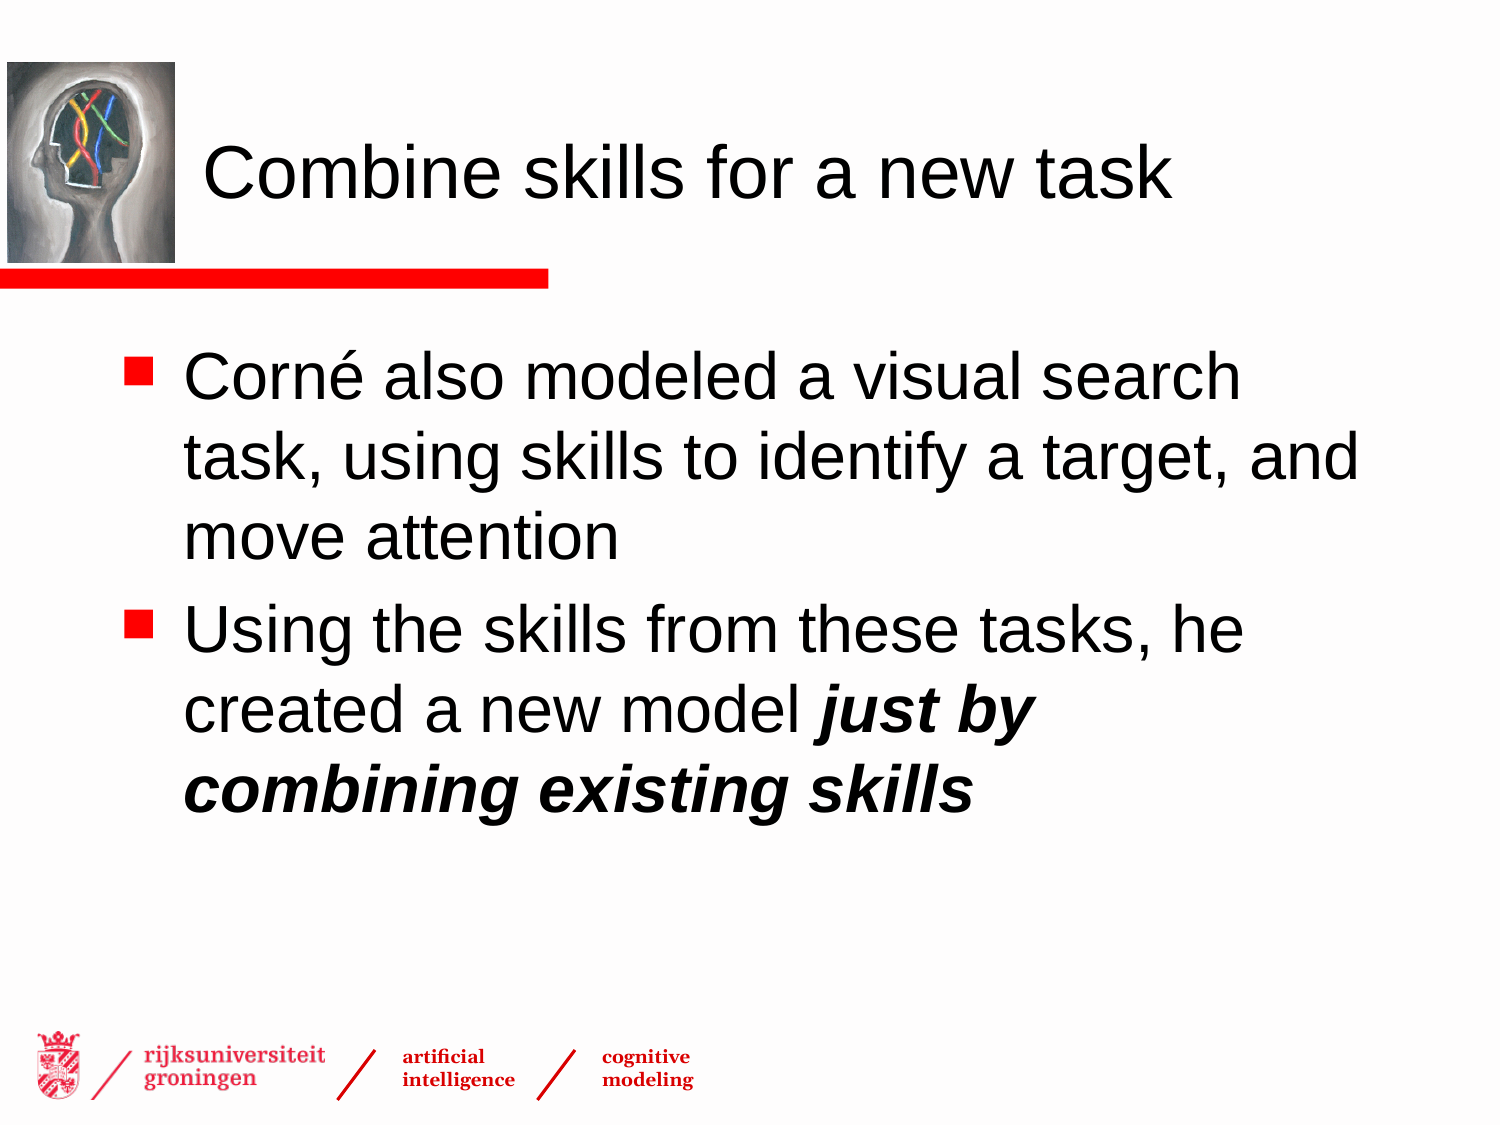

# Combine skills for a new task
Corné also modeled a visual search task, using skills to identify a target, and move attention
Using the skills from these tasks, he created a new model just by combining existing skills